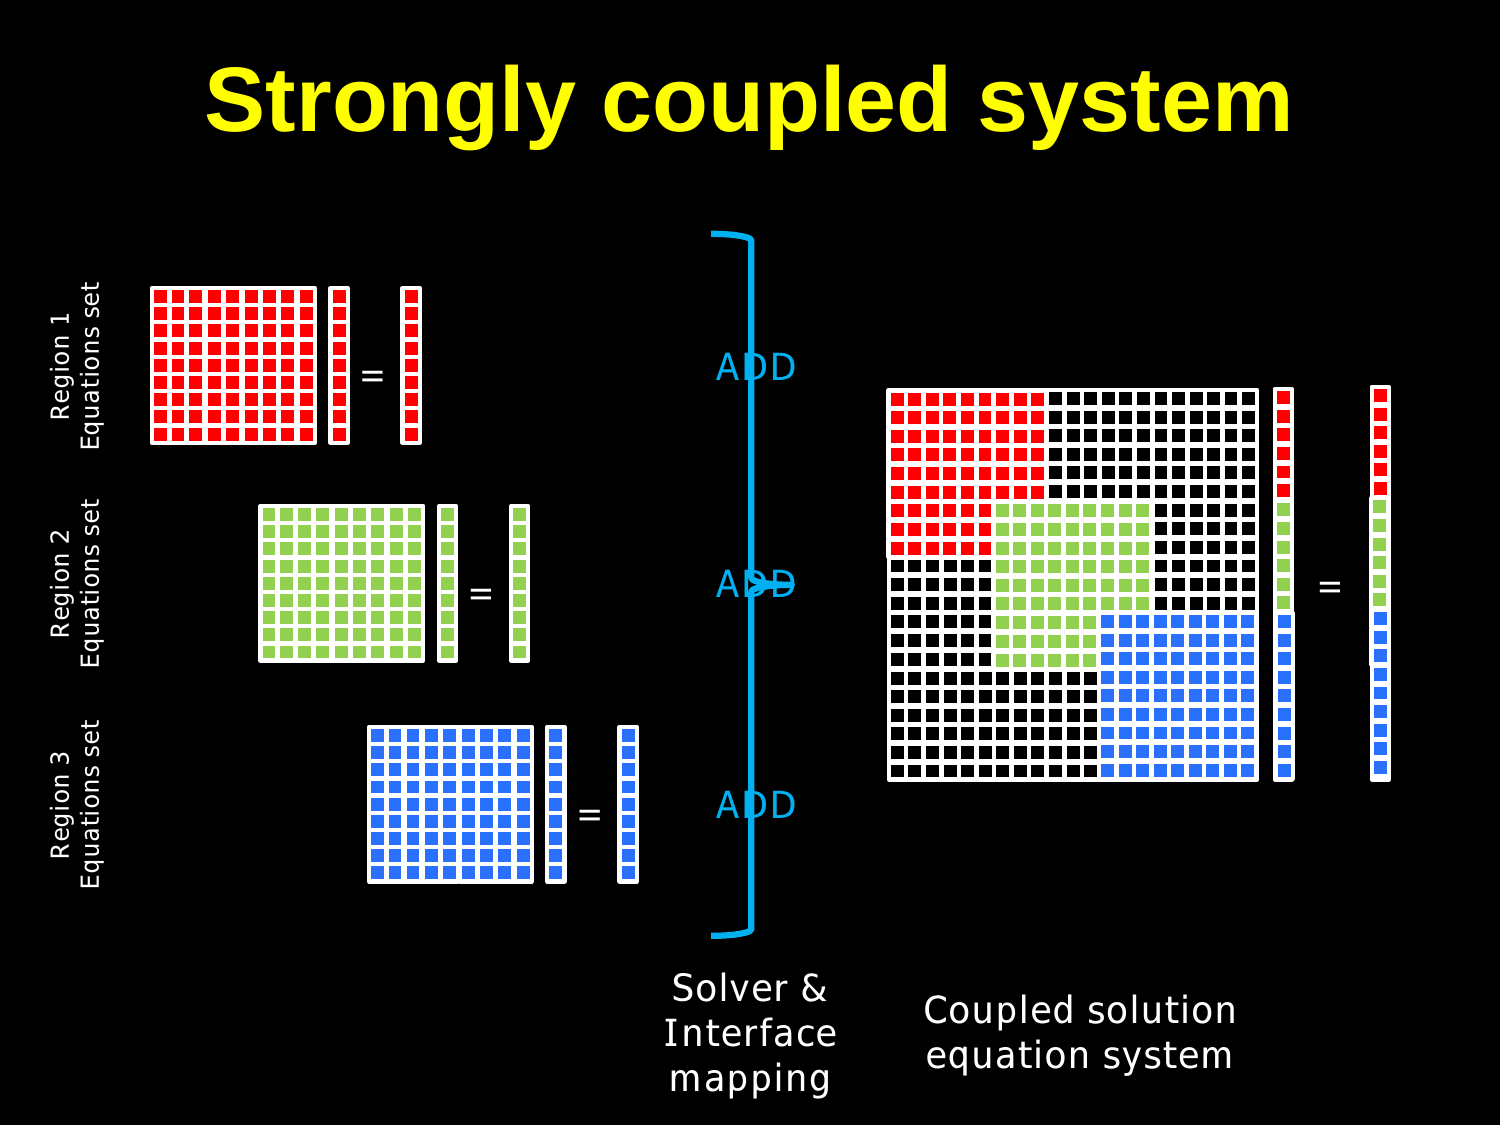

# Strongly coupled system

Solver & Interface mapping

=
Region 1
Equations set
ADD

=
Coupled solution
equation system

=
Region 2
Equations set
ADD

=
Region 3
Equations set
ADD